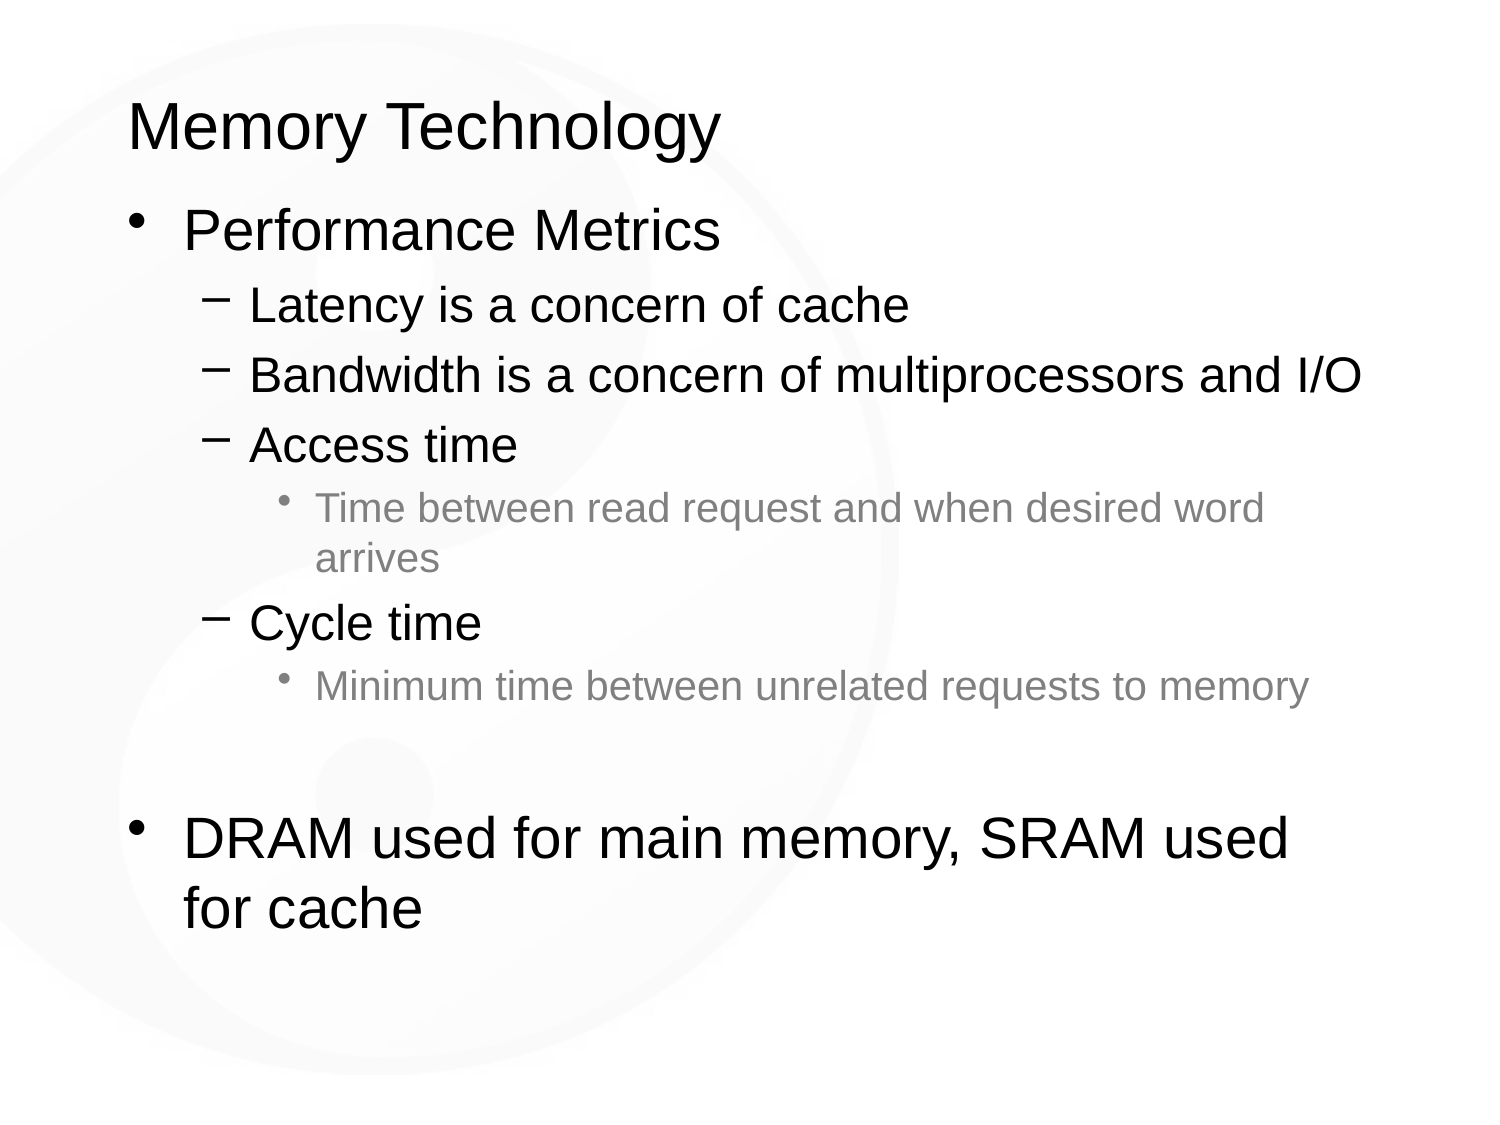

# Memory Technology
Performance Metrics
Latency is a concern of cache
Bandwidth is a concern of multiprocessors and I/O
Access time
Time between read request and when desired word arrives
Cycle time
Minimum time between unrelated requests to memory

DRAM used for main memory, SRAM used for cache